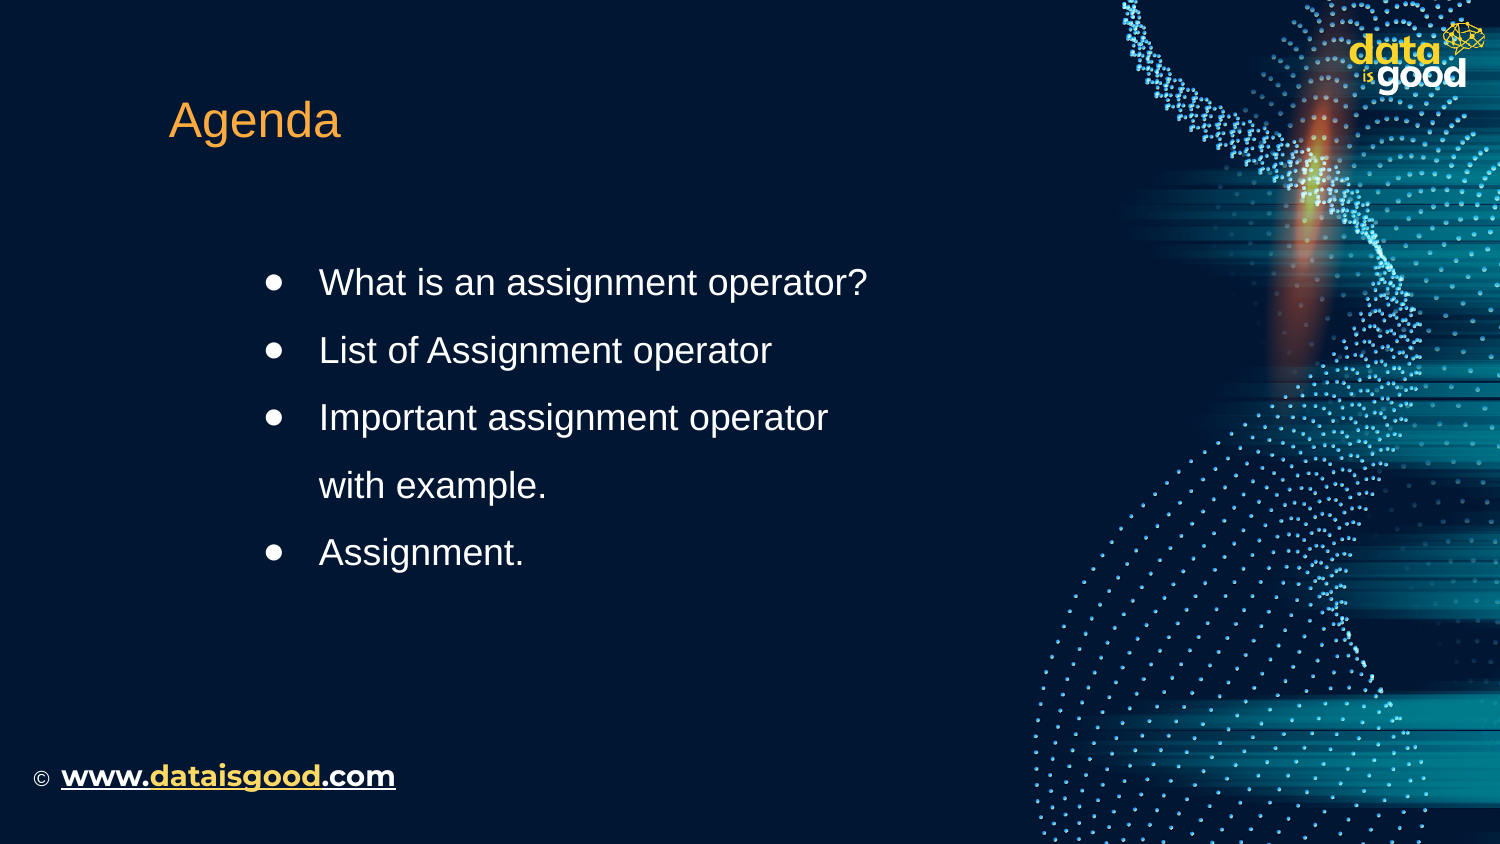

# Agenda
What is an assignment operator?
List of Assignment operator
Important assignment operator with example.
Assignment.